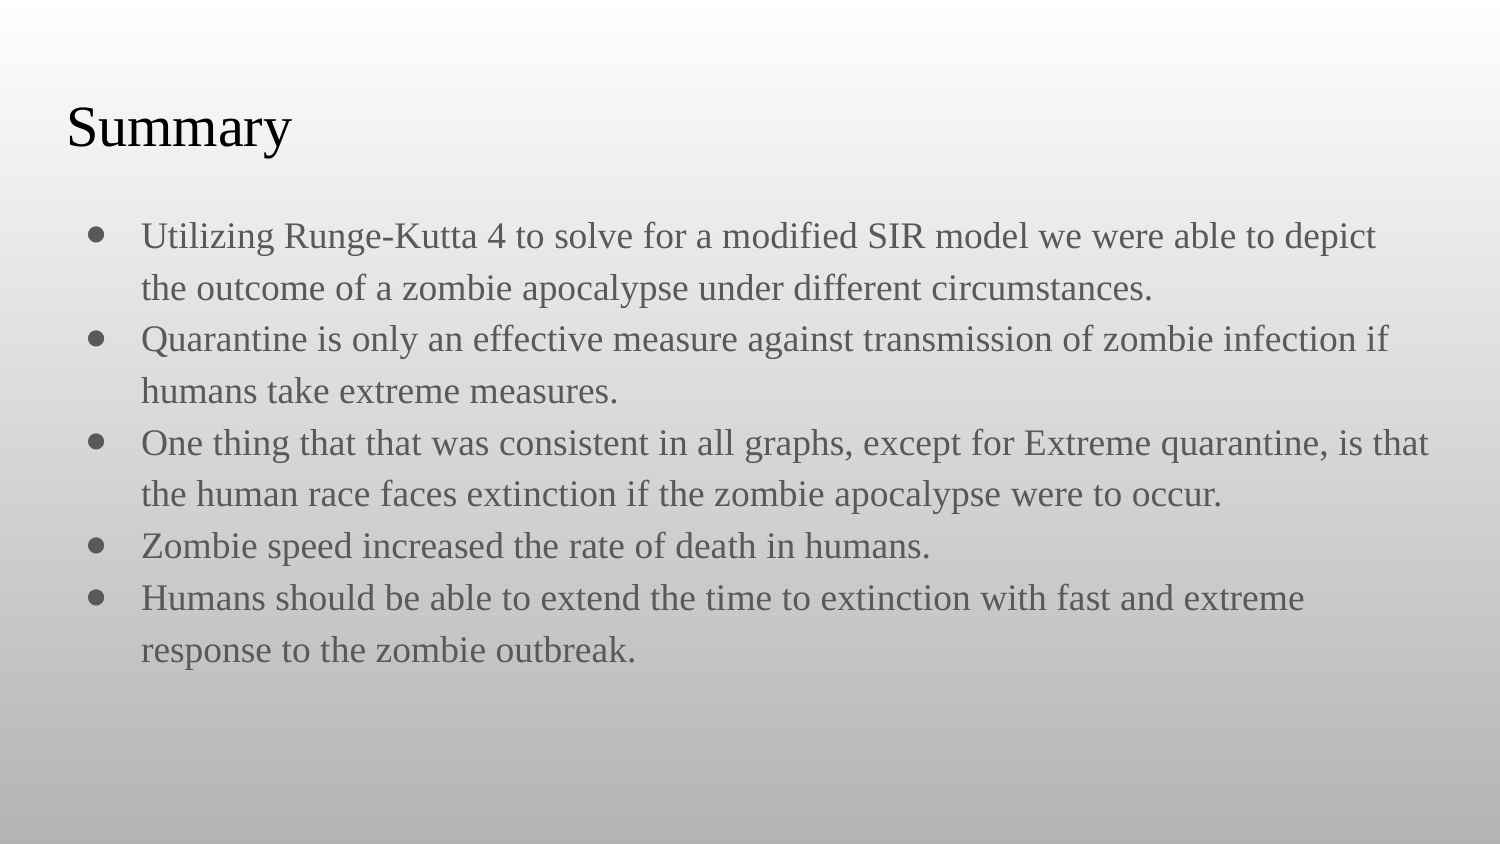

# Summary
Utilizing Runge-Kutta 4 to solve for a modified SIR model we were able to depict the outcome of a zombie apocalypse under different circumstances.
Quarantine is only an effective measure against transmission of zombie infection if humans take extreme measures.
One thing that that was consistent in all graphs, except for Extreme quarantine, is that the human race faces extinction if the zombie apocalypse were to occur.
Zombie speed increased the rate of death in humans.
Humans should be able to extend the time to extinction with fast and extreme response to the zombie outbreak.